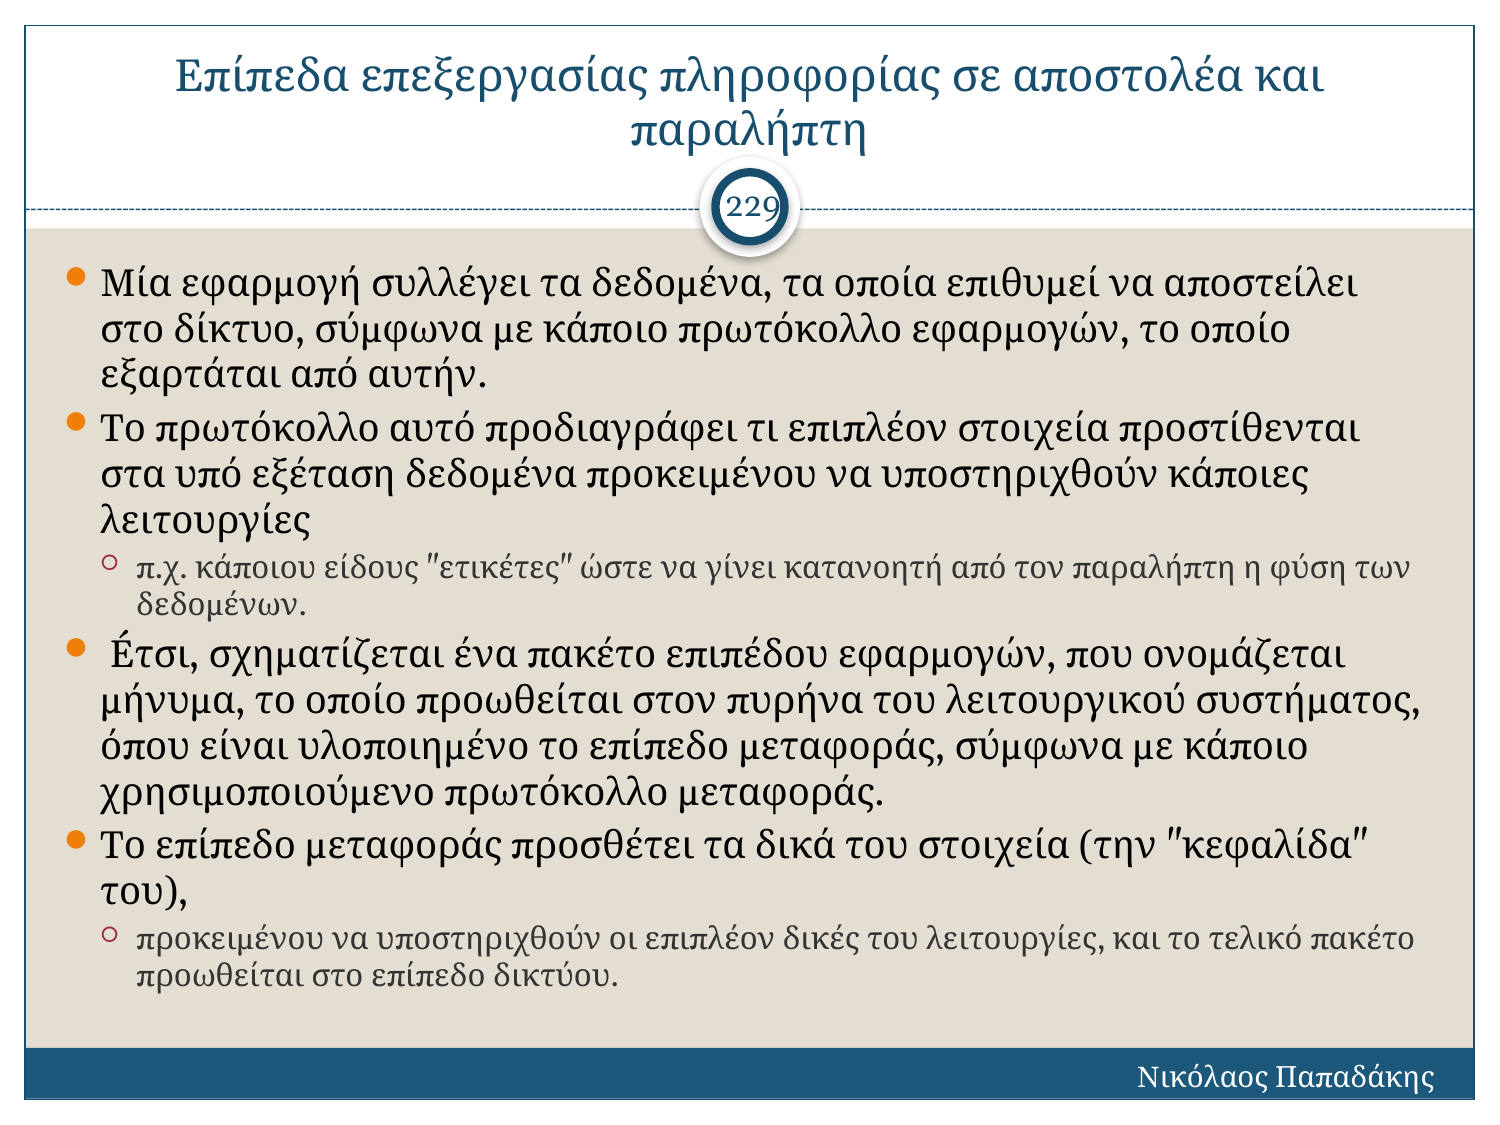

# Επίπεδα επεξεργασίας πληροφορίας σε αποστολέα και παραλήπτη
229
Μία εφαρμογή συλλέγει τα δεδομένα, τα οποία επιθυμεί να αποστείλει στο δίκτυο, σύμφωνα με κάποιο πρωτόκολλο εφαρμογών, το οποίο εξαρτάται από αυτήν.
Το πρωτόκολλο αυτό προδιαγράφει τι επιπλέον στοιχεία προστίθενται στα υπό εξέταση δεδομένα προκειμένου να υποστηριχθούν κάποιες λειτουργίες
π.χ. κάποιου είδους "ετικέτες" ώστε να γίνει κατανοητή από τον παραλήπτη η φύση των δεδομένων.
 Έτσι, σχηματίζεται ένα πακέτο επιπέδου εφαρμογών, που ονομάζεται μήνυμα, το οποίο προωθείται στον πυρήνα του λειτουργικού συστήματος, όπου είναι υλοποιημένο το επίπεδο μεταφοράς, σύμφωνα με κάποιο χρησιμοποιούμενο πρωτόκολλο μεταφοράς.
Το επίπεδο μεταφοράς προσθέτει τα δικά του στοιχεία (την "κεφαλίδα" του),
προκειμένου να υποστηριχθούν οι επιπλέον δικές του λειτουργίες, και το τελικό πακέτο προωθείται στο επίπεδο δικτύου.

Νικόλαος Παπαδάκης